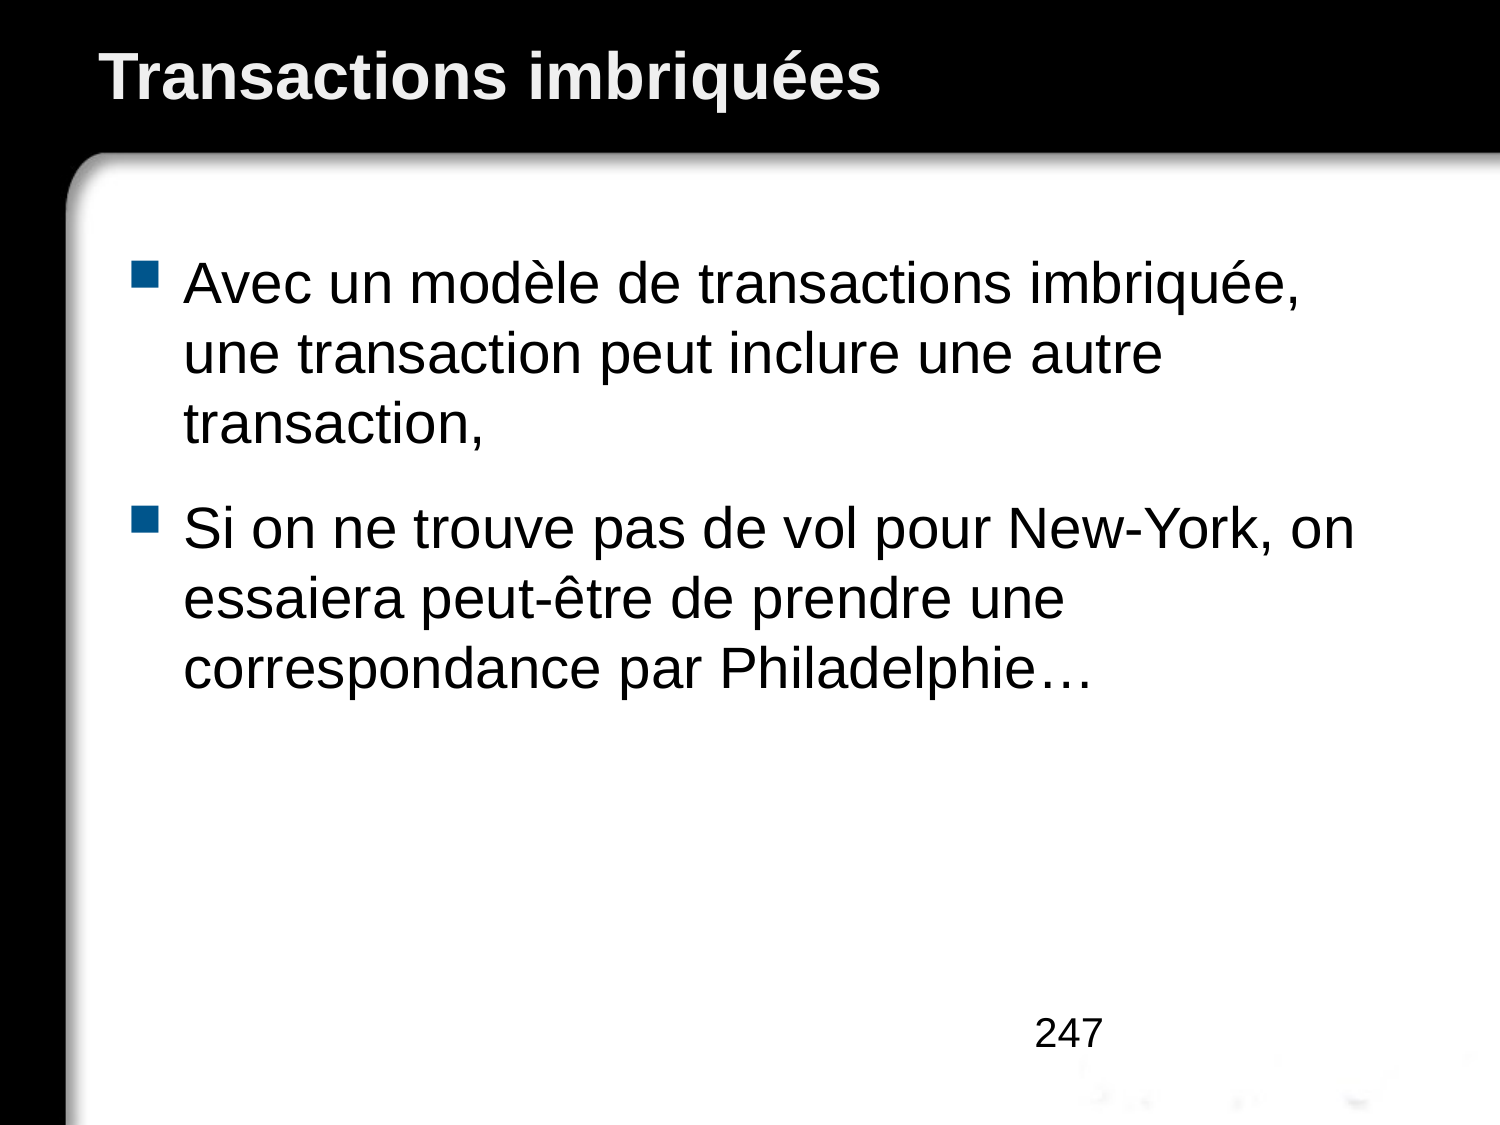

# Transactions imbriquées
Avec un modèle de transactions imbriquée, une transaction peut inclure une autre transaction,
Si on ne trouve pas de vol pour New-York, on essaiera peut-être de prendre une correspondance par Philadelphie…